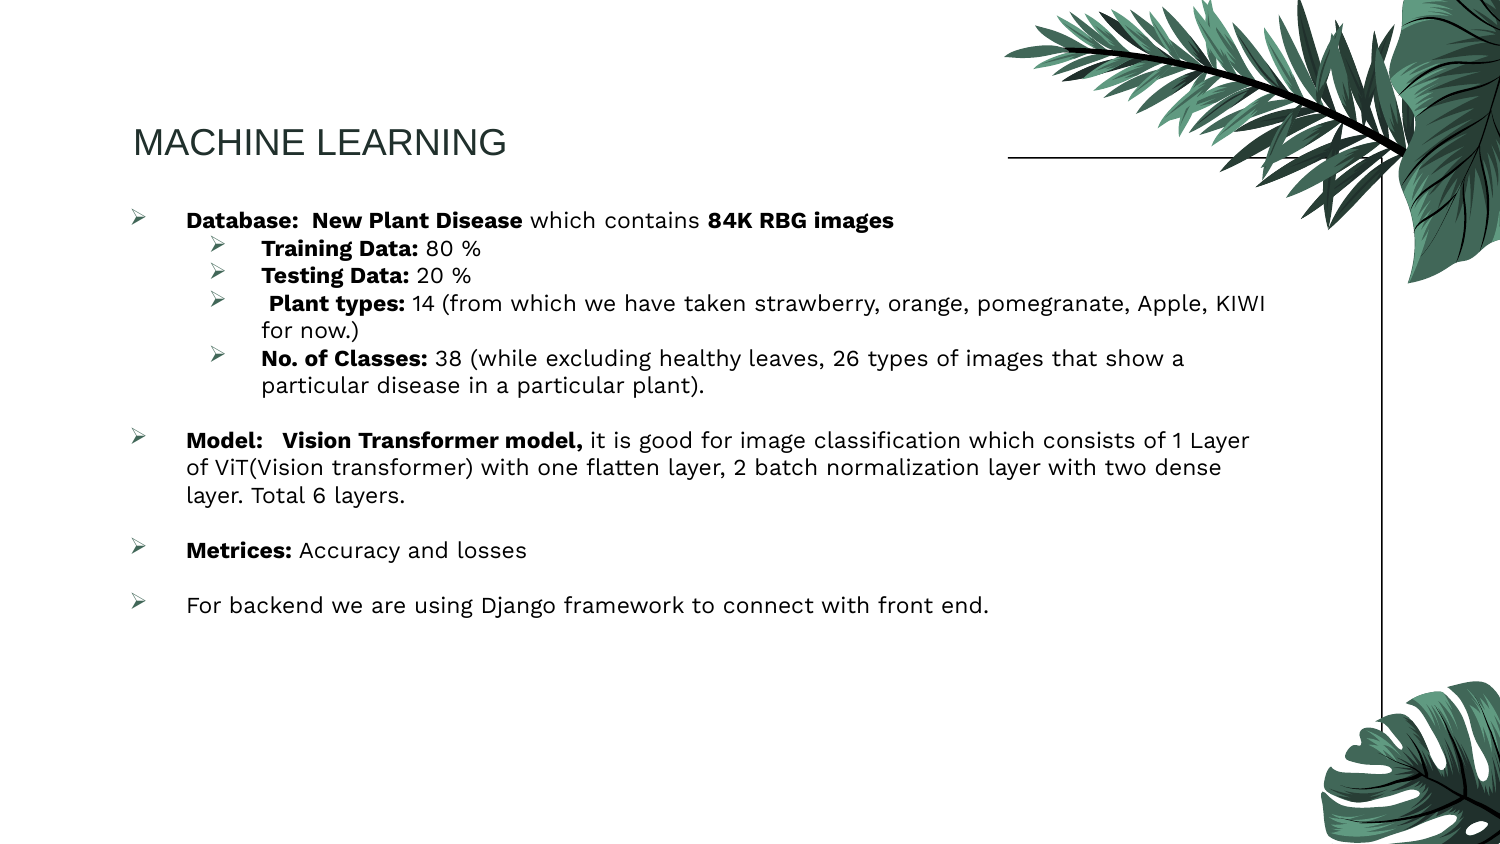

# MACHINE LEARNING
Database:  New Plant Disease which contains 84K RBG images
Training Data: 80 %
Testing Data: 20 %
 Plant types: 14 (from which we have taken strawberry, orange, pomegranate, Apple, KIWI  for now.)
No. of Classes: 38 (while excluding healthy leaves, 26 types of images that show a particular disease in a particular plant).

Model:   Vision Transformer model, it is good for image classification which consists of 1 Layer of ViT(Vision transformer) with one flatten layer, 2 batch normalization layer with two dense layer. Total 6 layers.

Metrices: Accuracy and losses

For backend we are using Django framework to connect with front end.